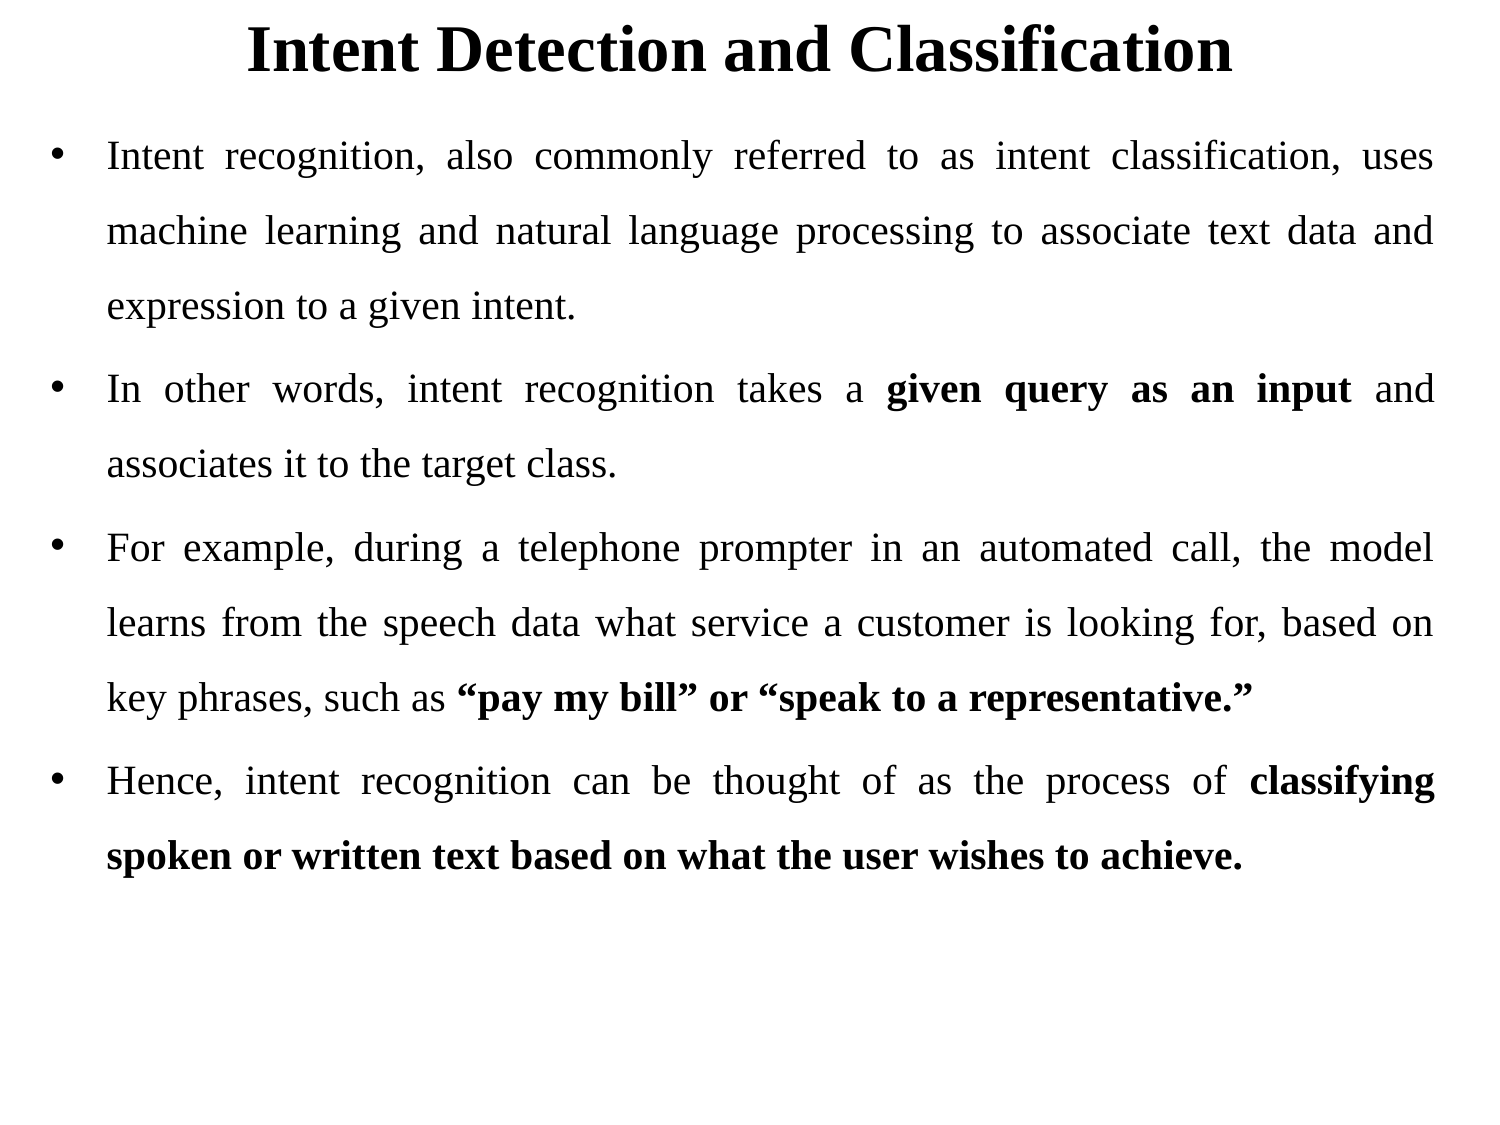

# Intent Detection and Classification
Intent recognition, also commonly referred to as intent classification, uses machine learning and natural language processing to associate text data and expression to a given intent.
In other words, intent recognition takes a given query as an input and associates it to the target class.
For example, during a telephone prompter in an automated call, the model learns from the speech data what service a customer is looking for, based on key phrases, such as “pay my bill” or “speak to a representative.”
Hence, intent recognition can be thought of as the process of classifying spoken or written text based on what the user wishes to achieve.